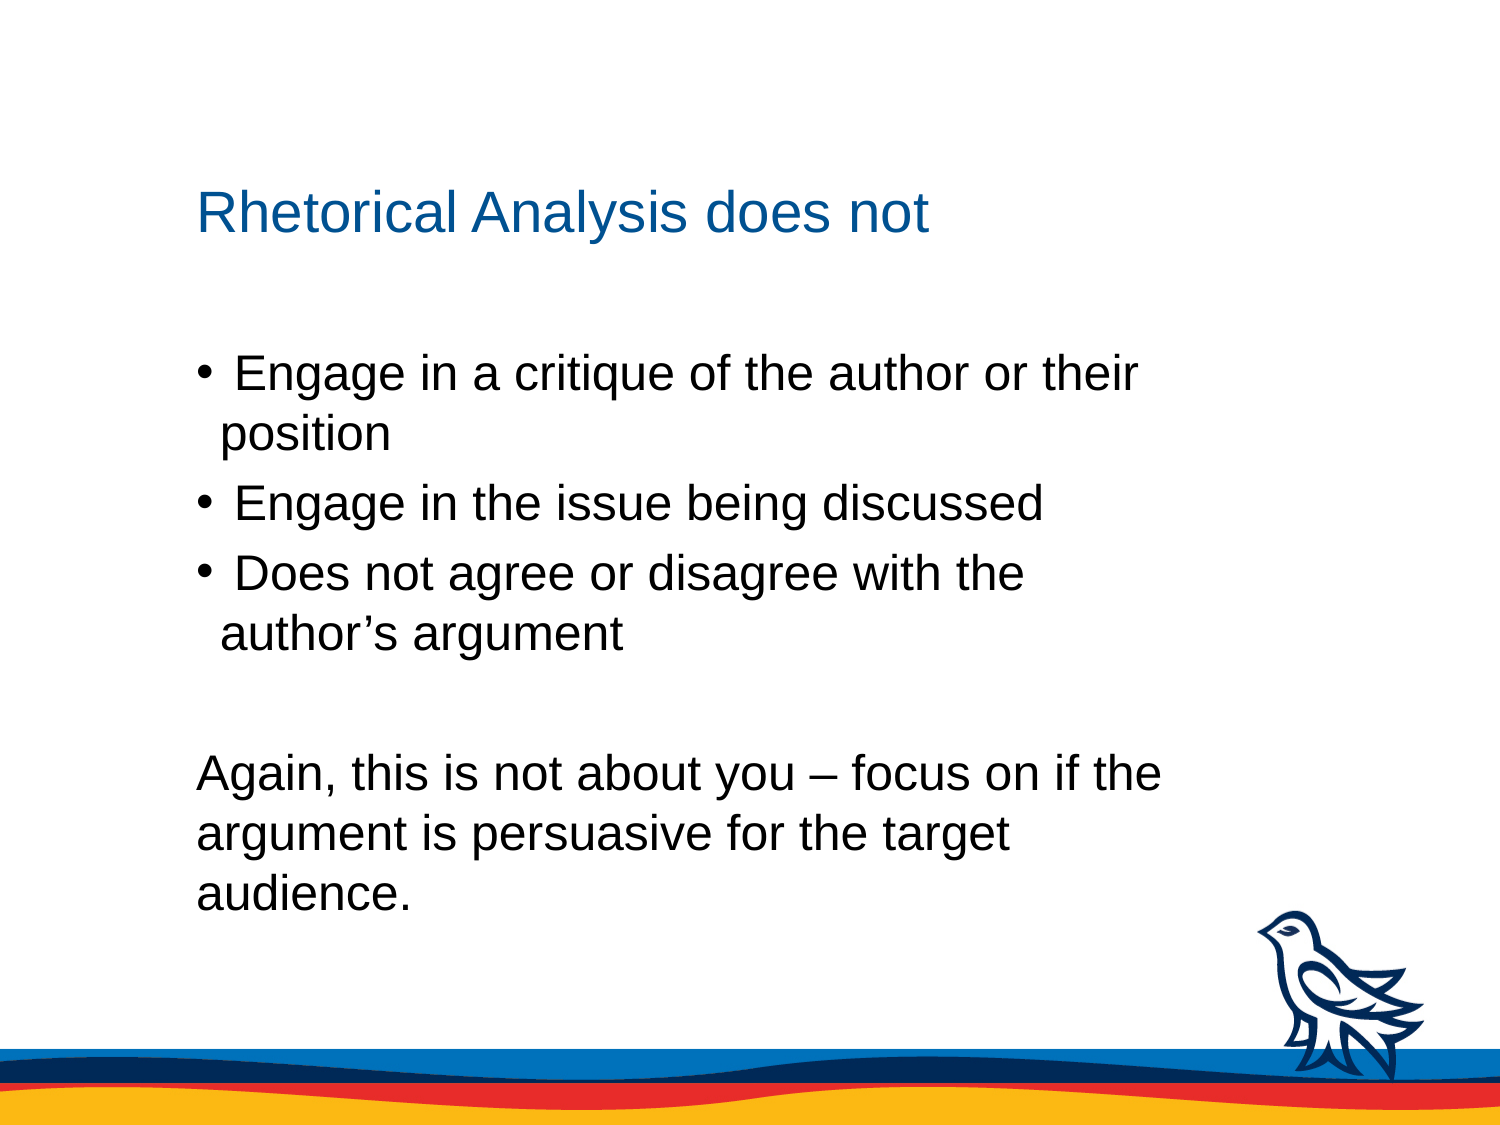

# Rhetorical Analysis does not
 Engage in a critique of the author or their position
 Engage in the issue being discussed
 Does not agree or disagree with the author’s argument

Again, this is not about you – focus on if the argument is persuasive for the target audience.